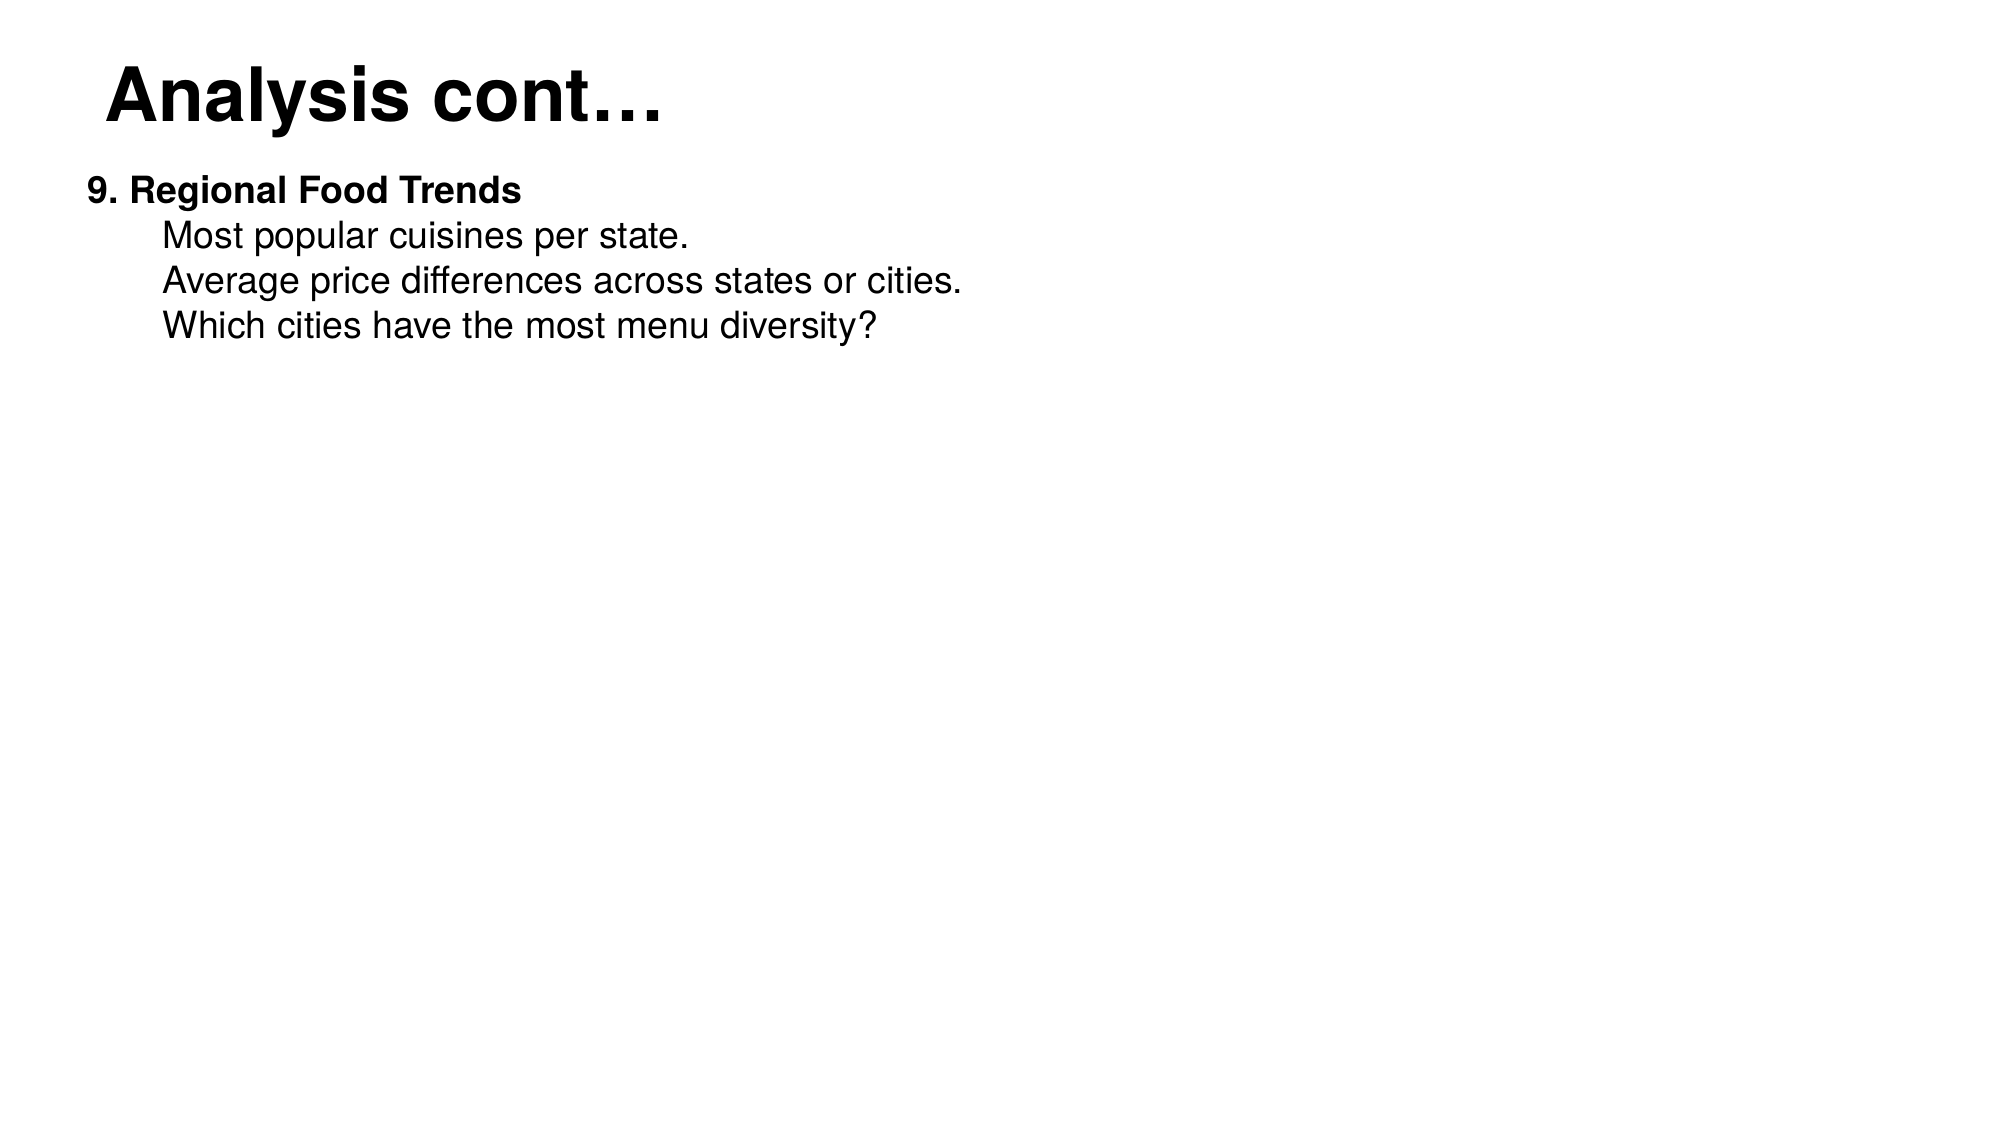

# Analysis cont…
9. Regional Food Trends
Most popular cuisines per state.
Average price differences across states or cities.
Which cities have the most menu diversity?